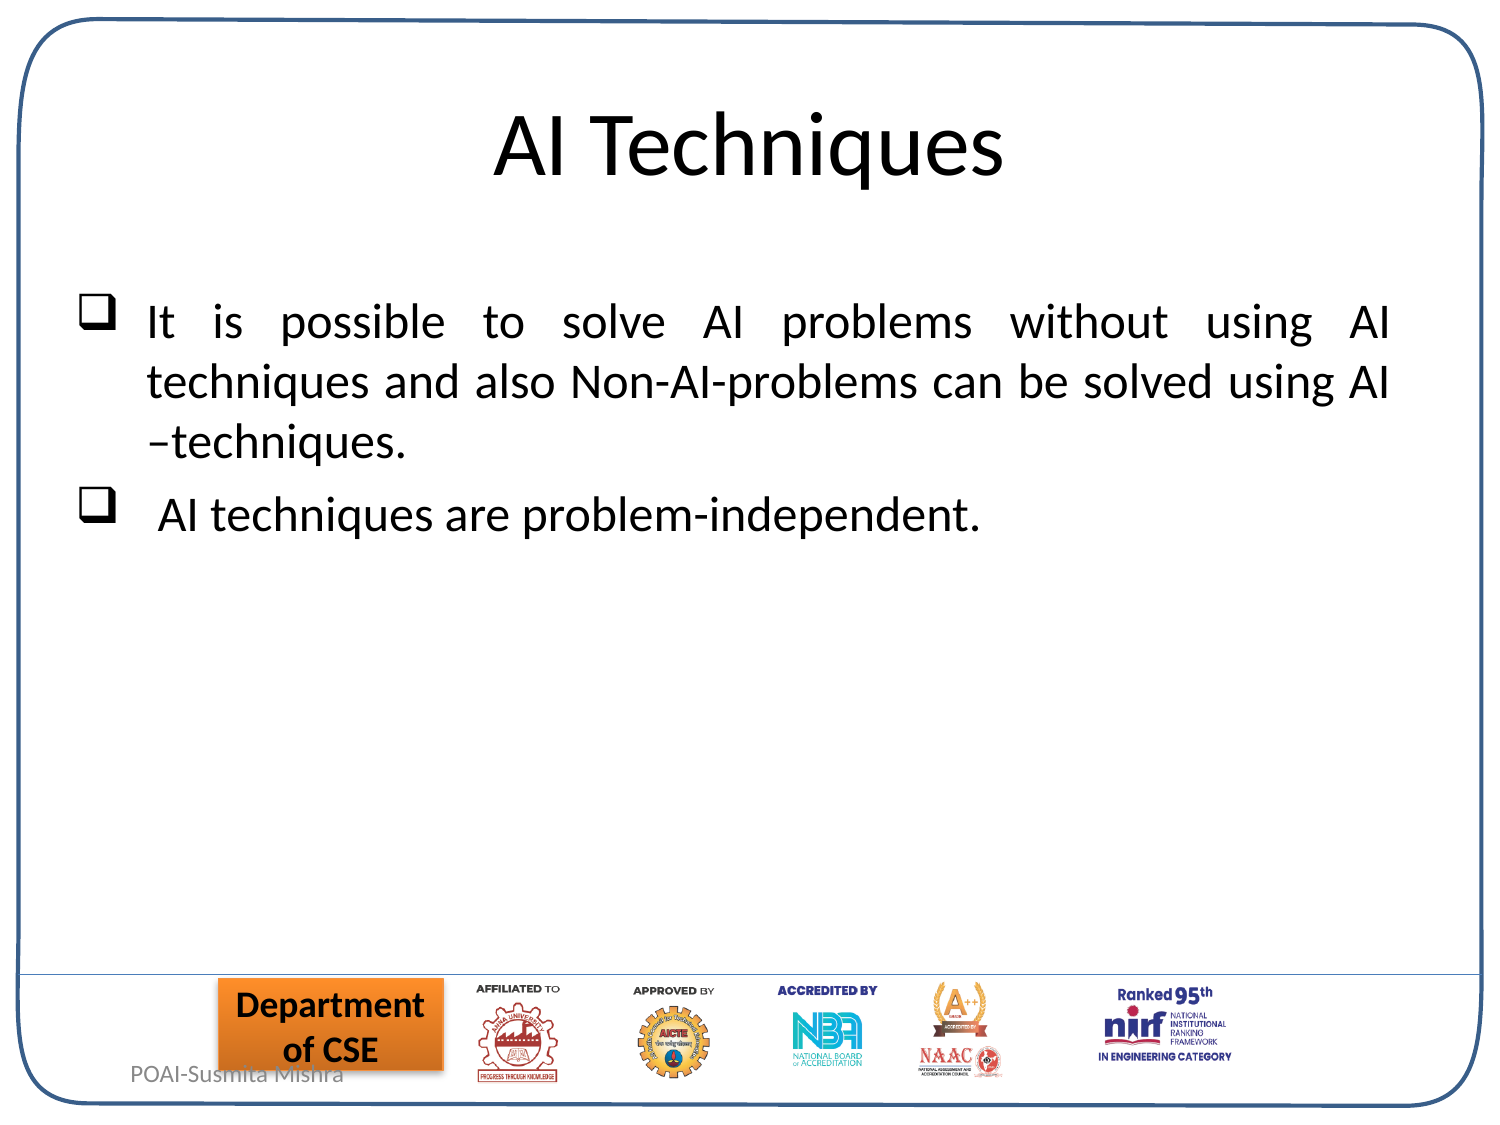

# AI Techniques

It is possible to solve AI problems without using AI techniques and also Non-AI-problems can be solved using AI –techniques.
 AI techniques are problem-independent.

POAI-Susmita Mishra